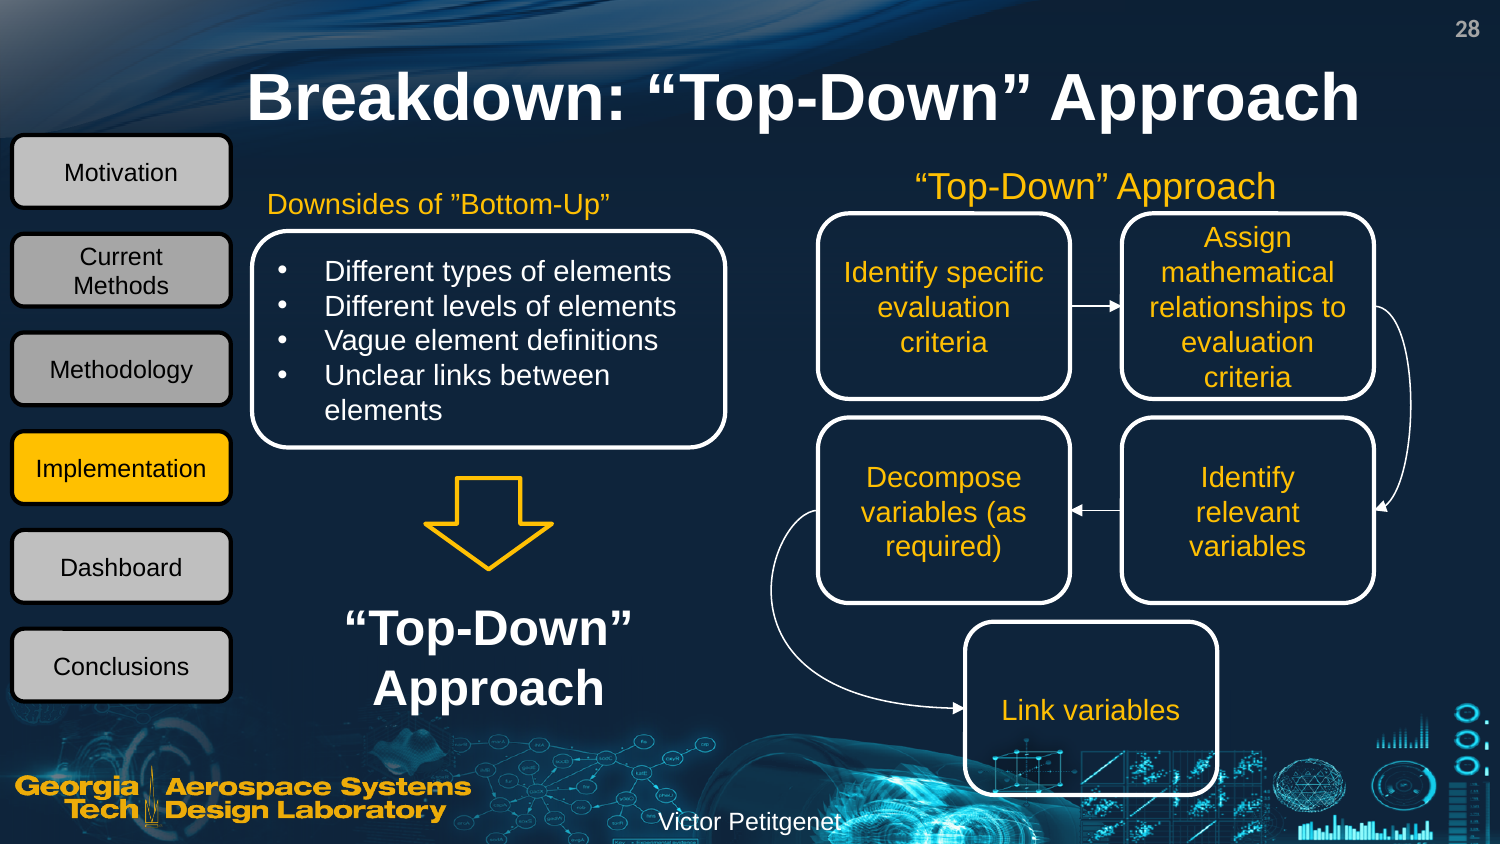

28
# Breakdown: “Top-Down” Approach
Motivation
“Top-Down” Approach
Downsides of ”Bottom-Up”
Identify specific evaluation criteria
Assign mathematical relationships to evaluation criteria
Different types of elements
Different levels of elements
Vague element definitions
Unclear links between elements
Current Methods
Methodology
Decompose variables (as required)
Identify relevant variables
Implementation

Dashboard
“Top-Down” Approach
Link variables
Conclusions
Victor Petitgenet